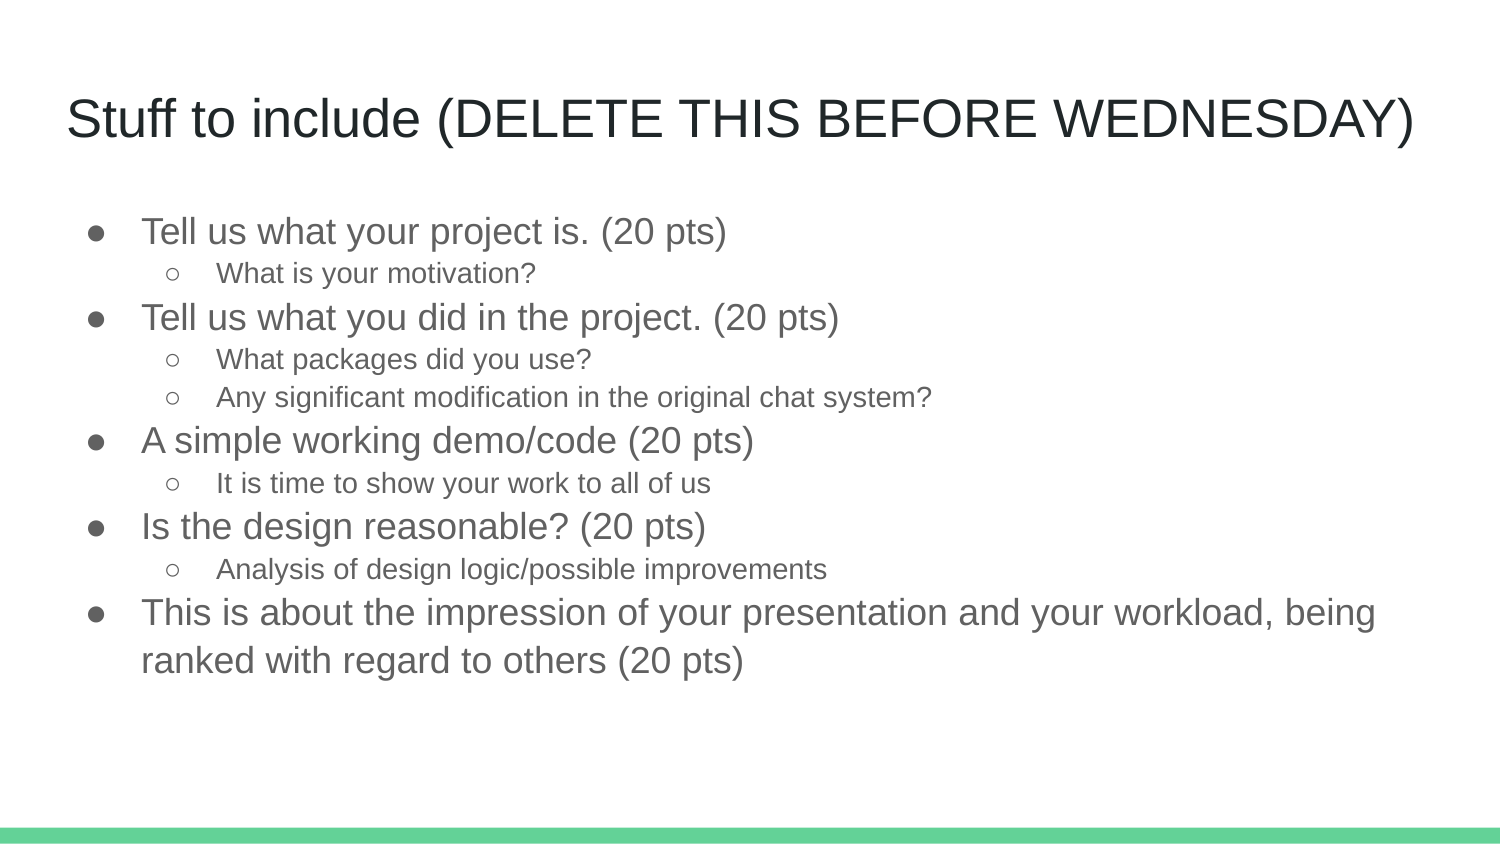

# Stuff to include (DELETE THIS BEFORE WEDNESDAY)
Tell us what your project is. (20 pts)
What is your motivation?
Tell us what you did in the project. (20 pts)
What packages did you use?
Any significant modification in the original chat system?
A simple working demo/code (20 pts)
It is time to show your work to all of us
Is the design reasonable? (20 pts)
Analysis of design logic/possible improvements
This is about the impression of your presentation and your workload, being ranked with regard to others (20 pts)